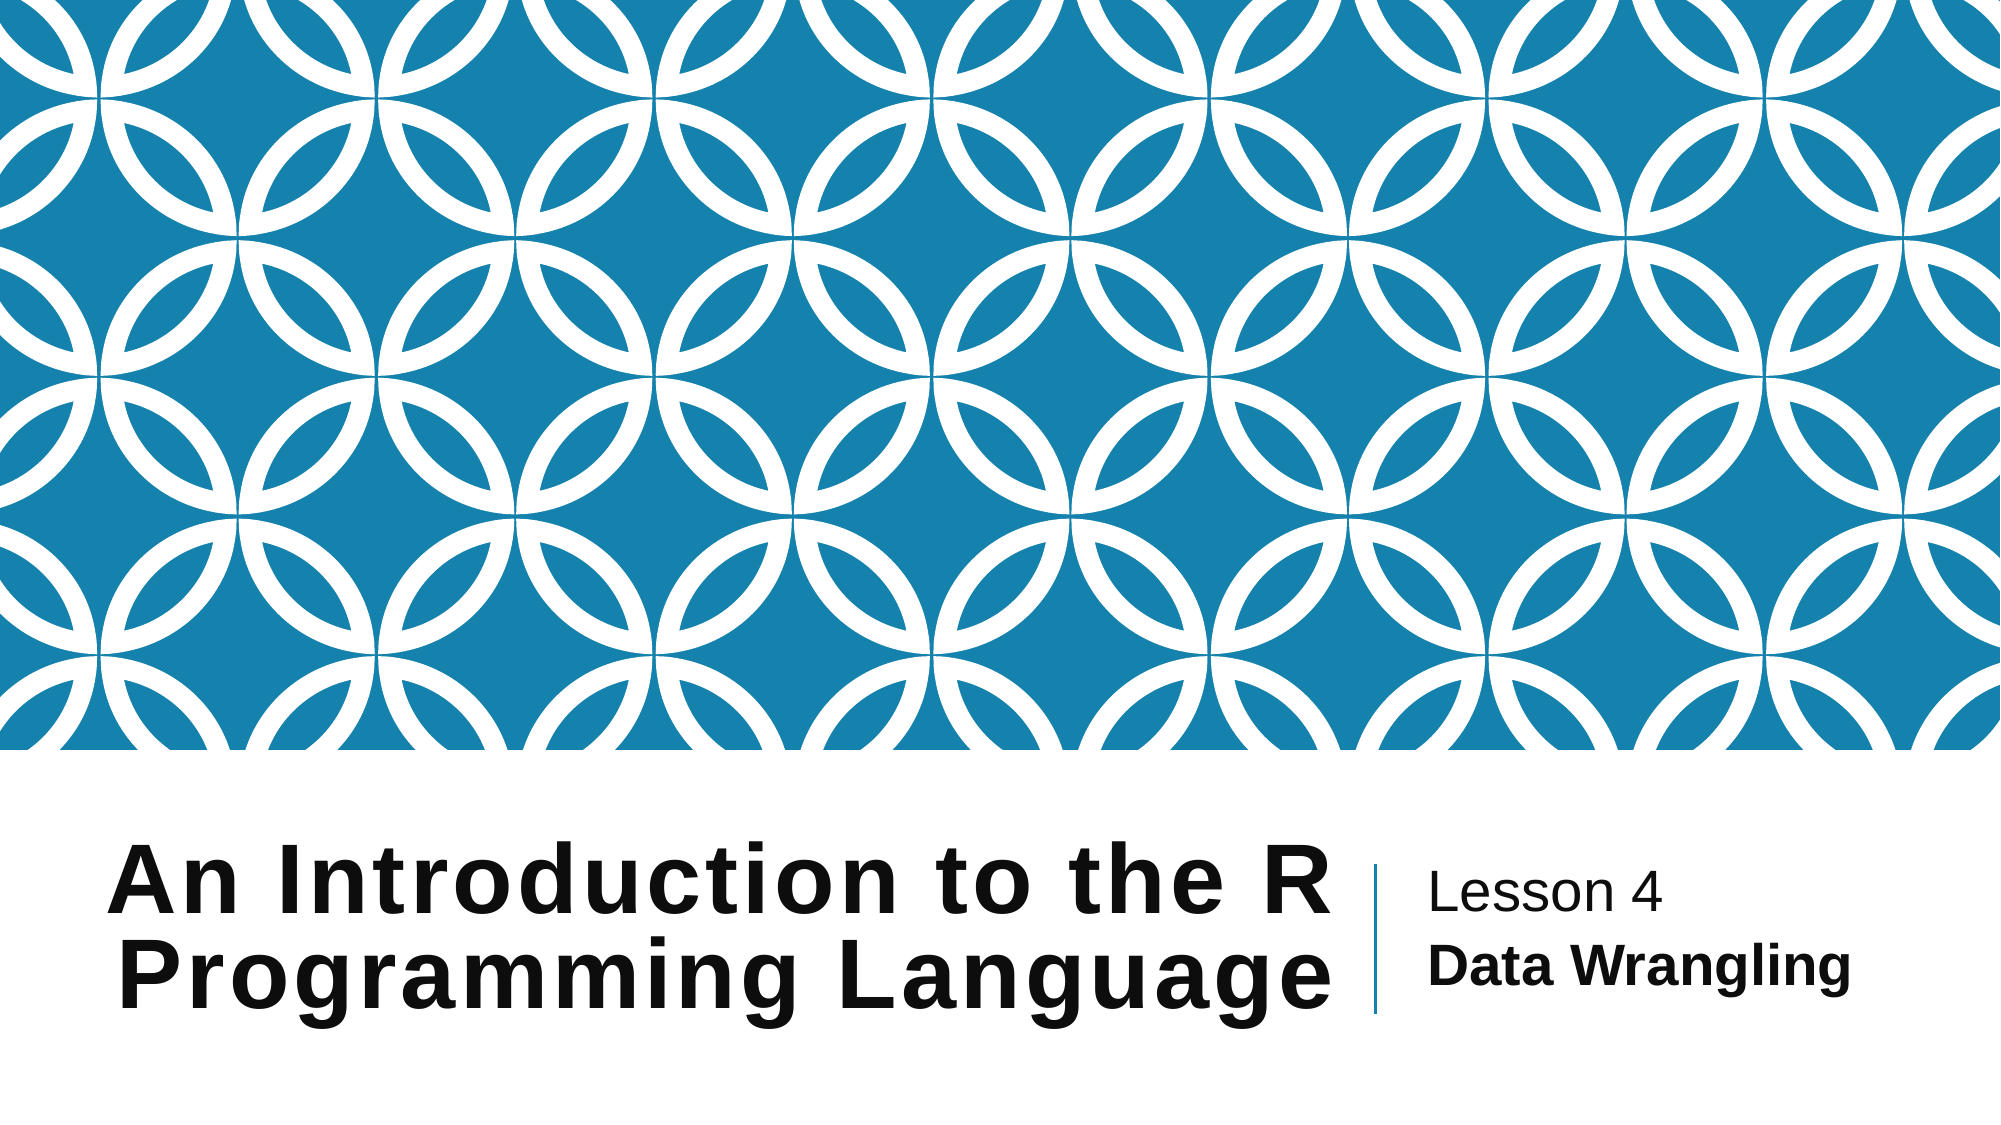

# An Introduction to the R Programming Language
Lesson 4
Data Wrangling